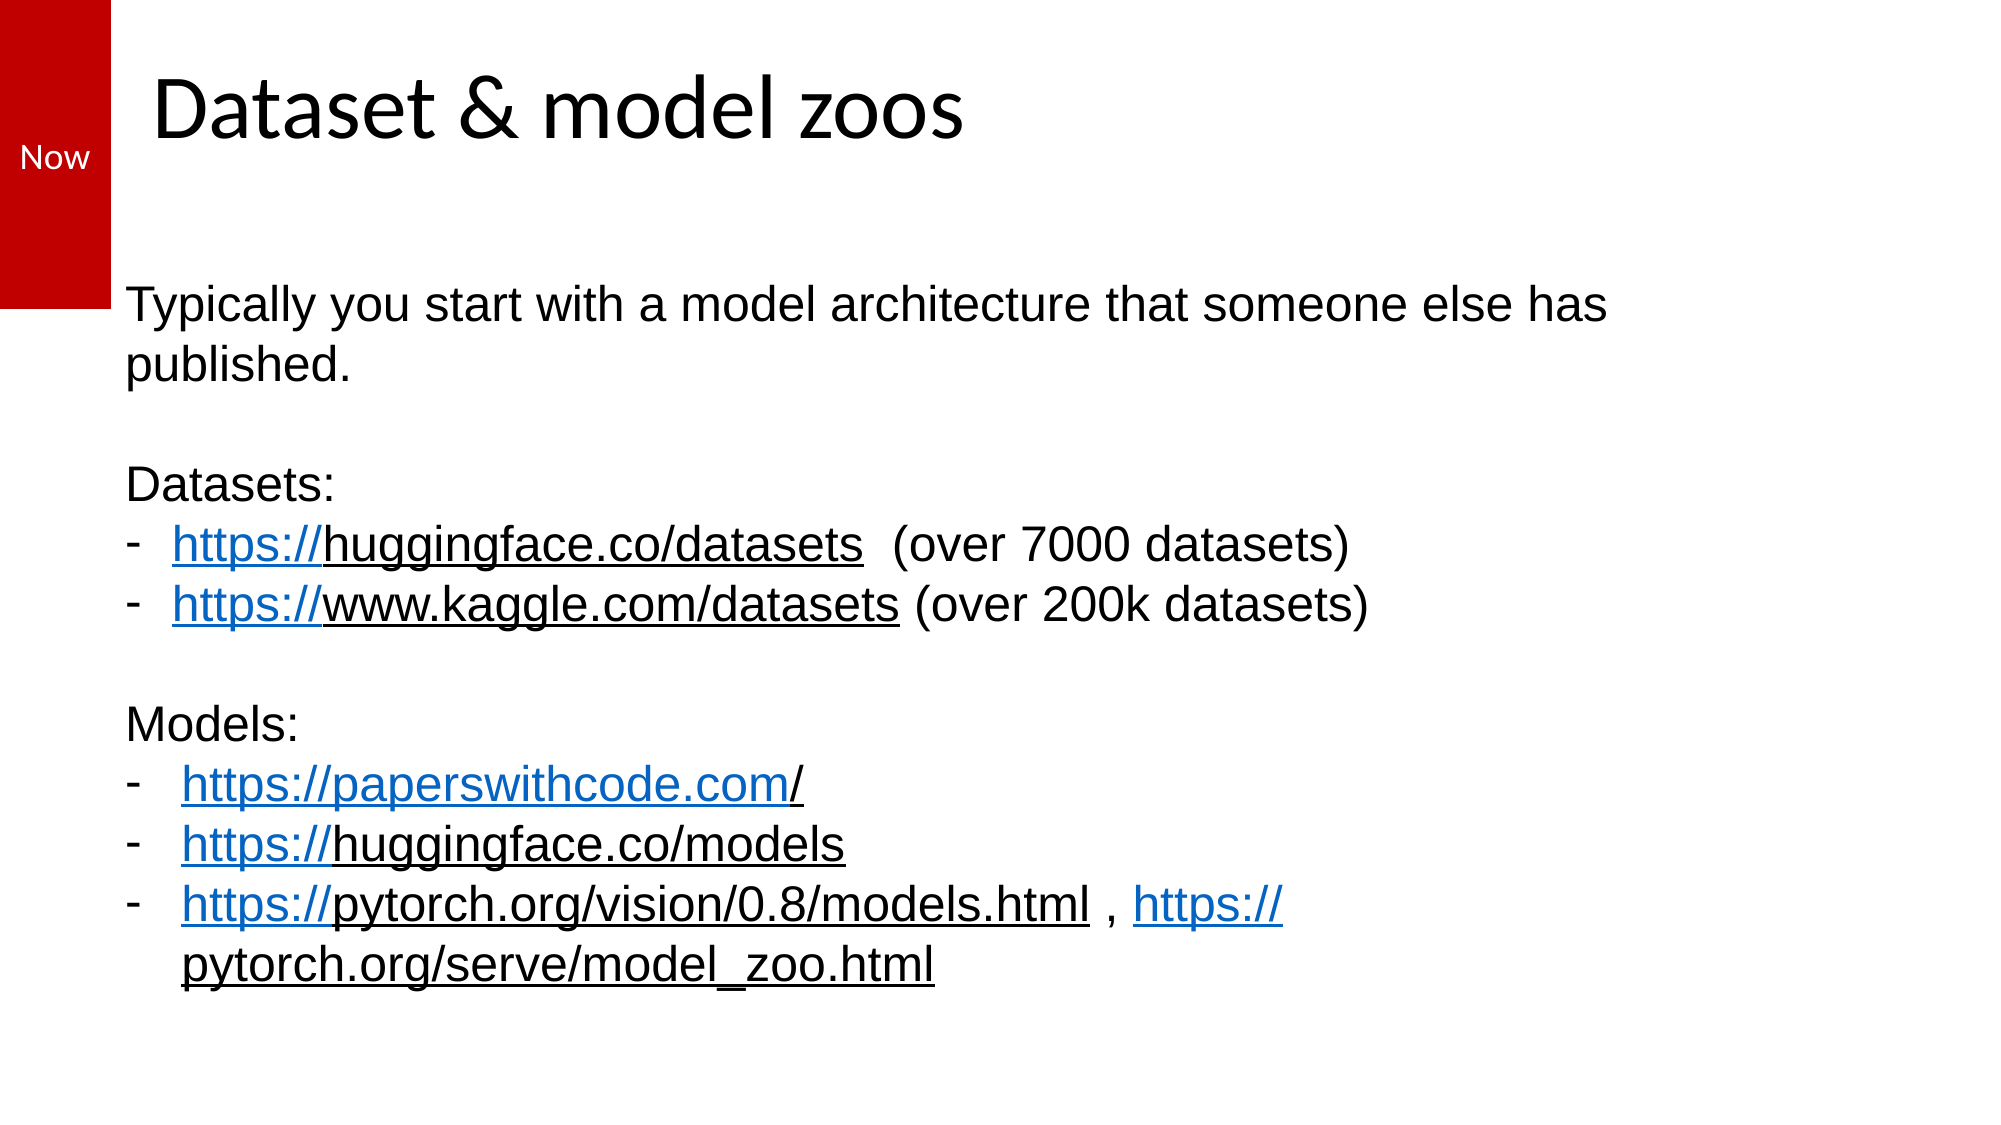

Now
# Dataset & model zoos
Typically you start with a model architecture that someone else has published.

Datasets:
https://huggingface.co/datasets  (over 7000 datasets)
https://www.kaggle.com/datasets (over 200k datasets)

Models:
https://paperswithcode.com/
https://huggingface.co/models
https://pytorch.org/vision/0.8/models.html , https://pytorch.org/serve/model_zoo.html